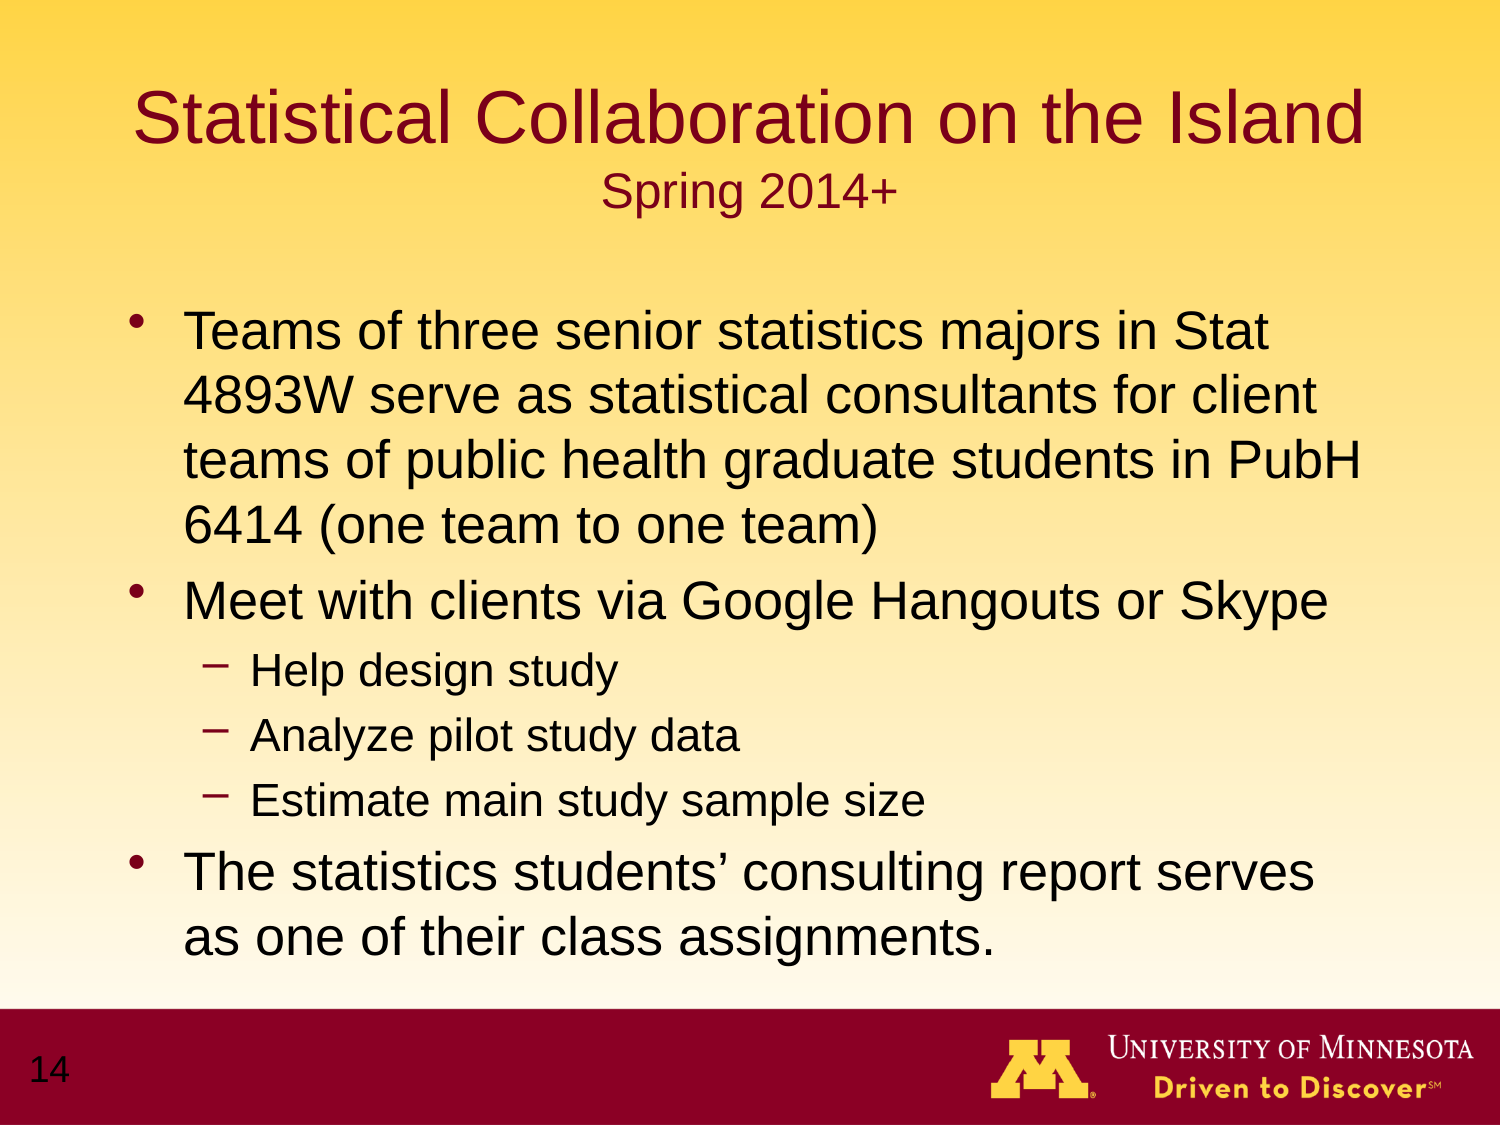

# Statistical Collaboration on the Island Spring 2014+
Teams of three senior statistics majors in Stat 4893W serve as statistical consultants for client teams of public health graduate students in PubH 6414 (one team to one team)
Meet with clients via Google Hangouts or Skype
Help design study
Analyze pilot study data
Estimate main study sample size
The statistics students’ consulting report serves as one of their class assignments.